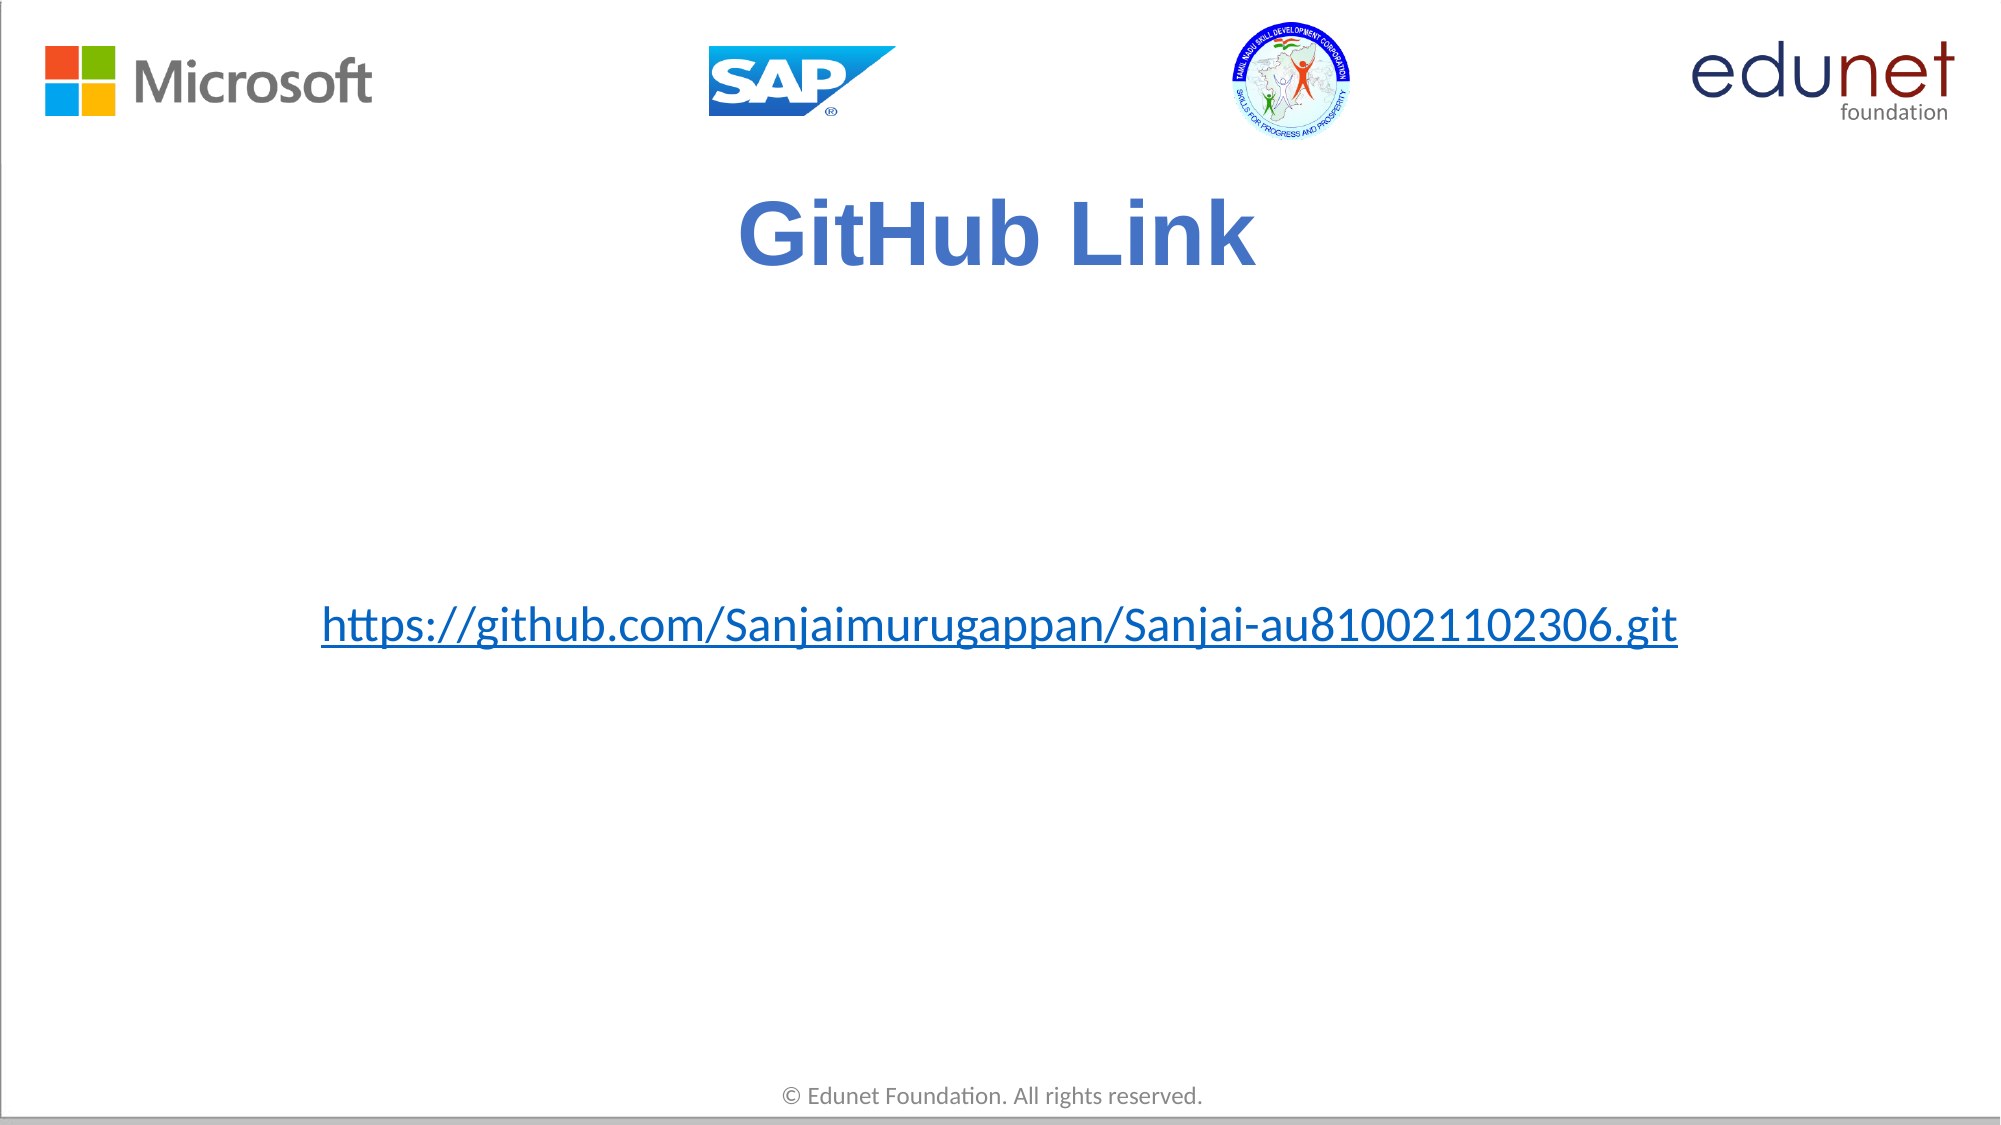

# GitHub Link
https://github.com/Sanjaimurugappan/Sanjai-au810021102306.git

© Edunet Foundation. All rights reserved.